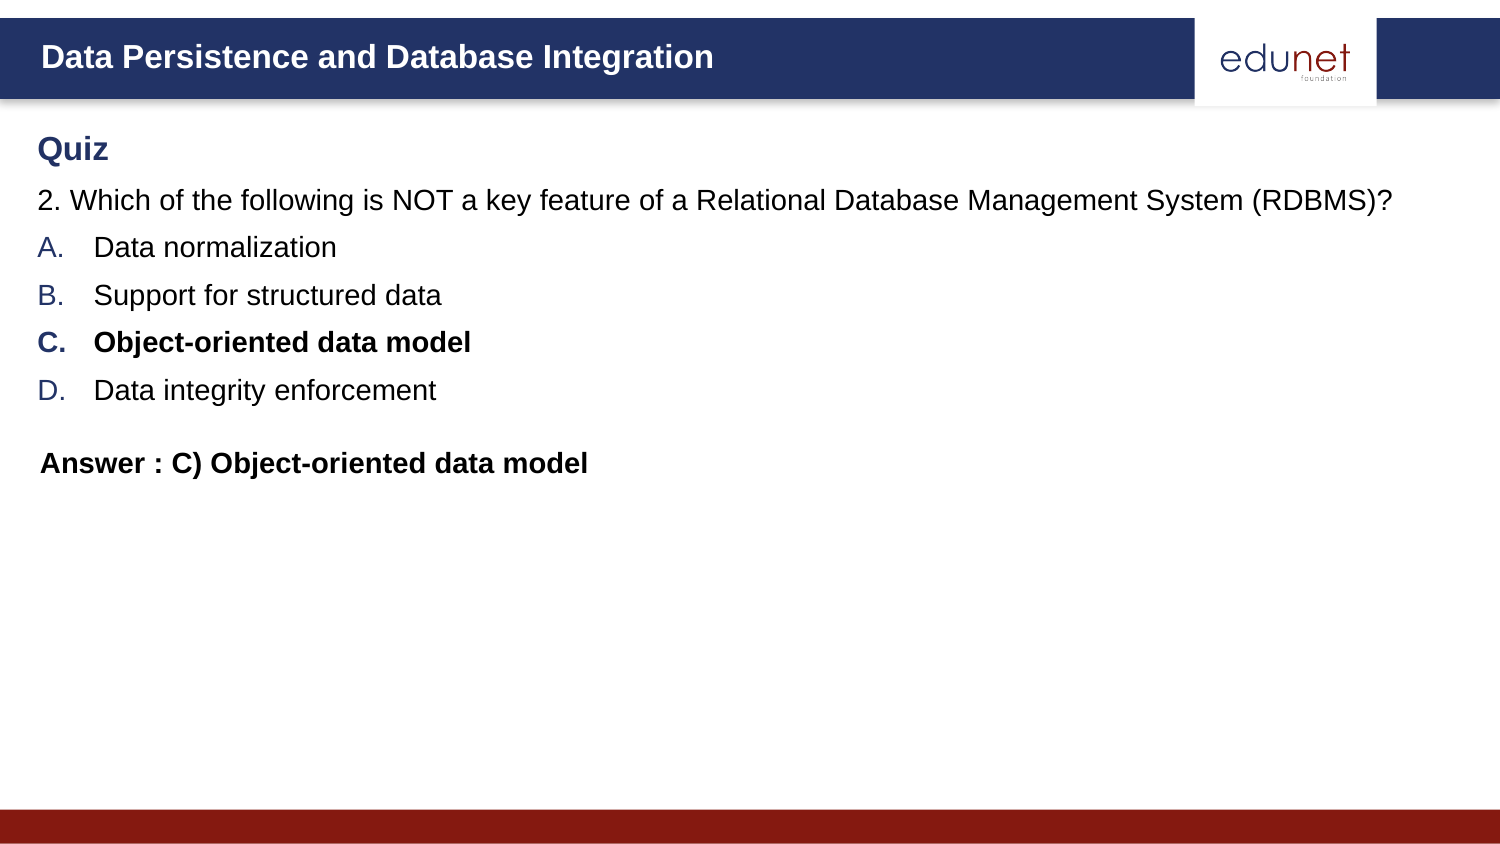

Quiz
2. Which of the following is NOT a key feature of a Relational Database Management System (RDBMS)?
Data normalization
Support for structured data
Object-oriented data model
Data integrity enforcement
Answer : C) Object-oriented data model